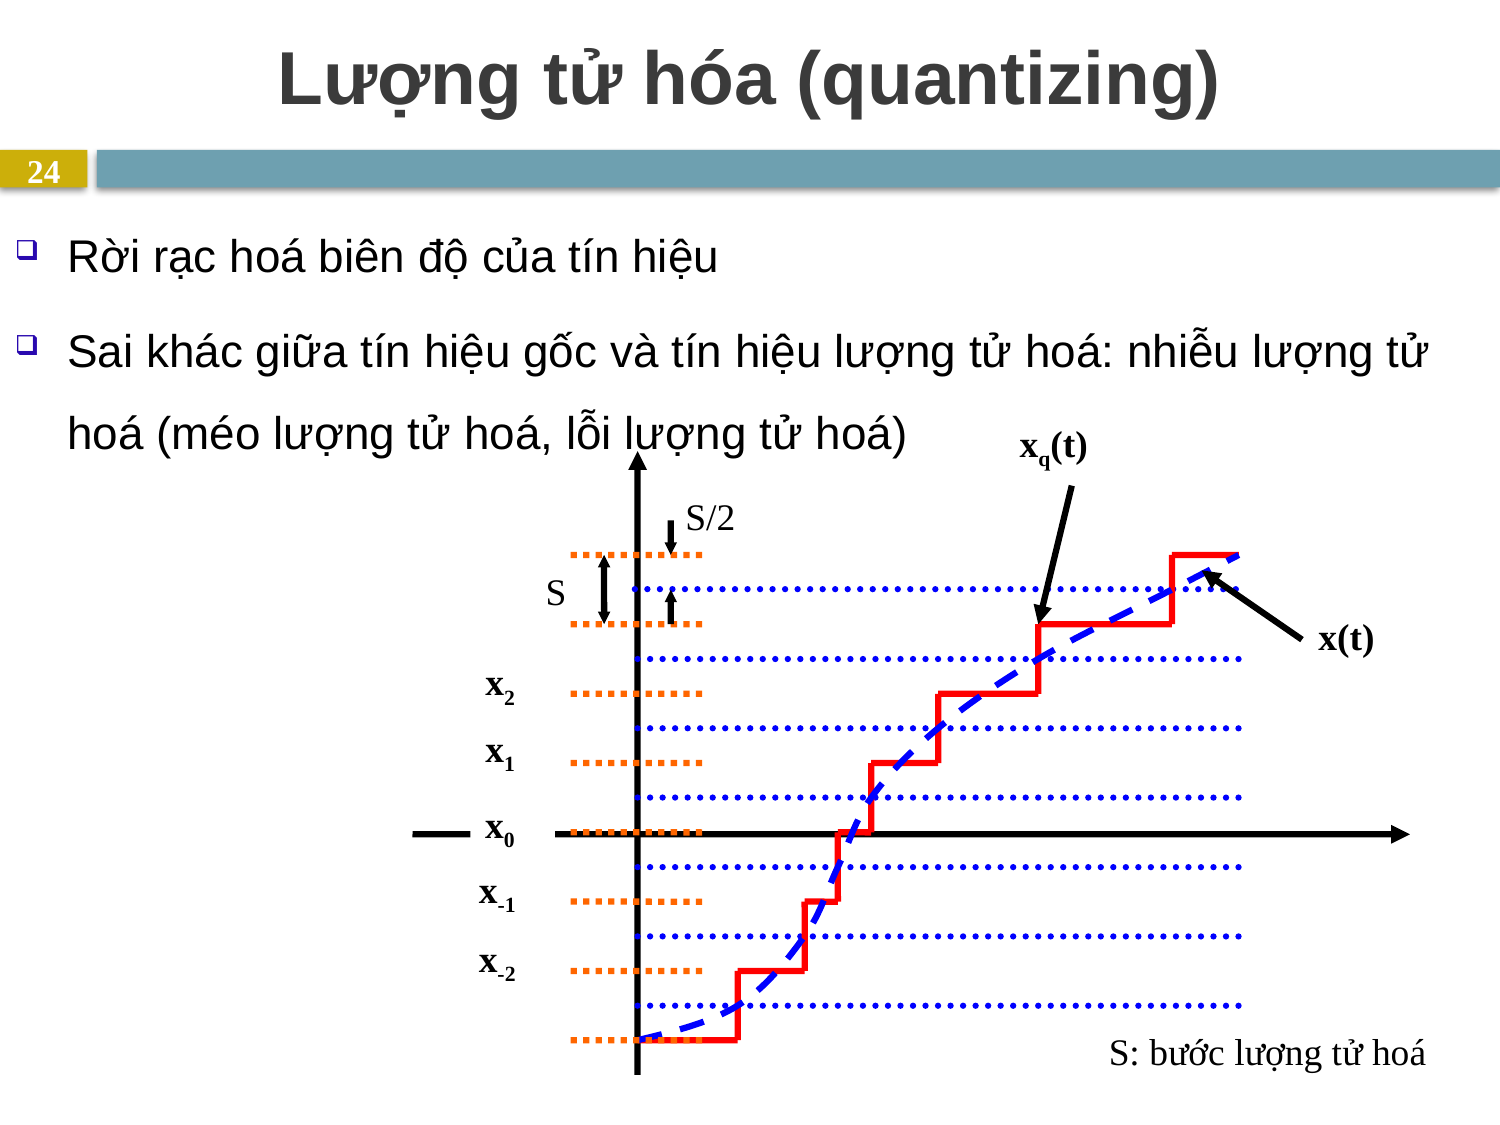

# Lượng tử hóa (quantizing)
24
Rời rạc hoá biên độ của tín hiệu
Sai khác giữa tín hiệu gốc và tín hiệu lượng tử hoá: nhiễu lượng tử hoá (méo lượng tử hoá, lỗi lượng tử hoá)

xq(t)

S/2

S

x(t)

x2

x1

x0

x-1

x-2

S: bước lượng tử hoá